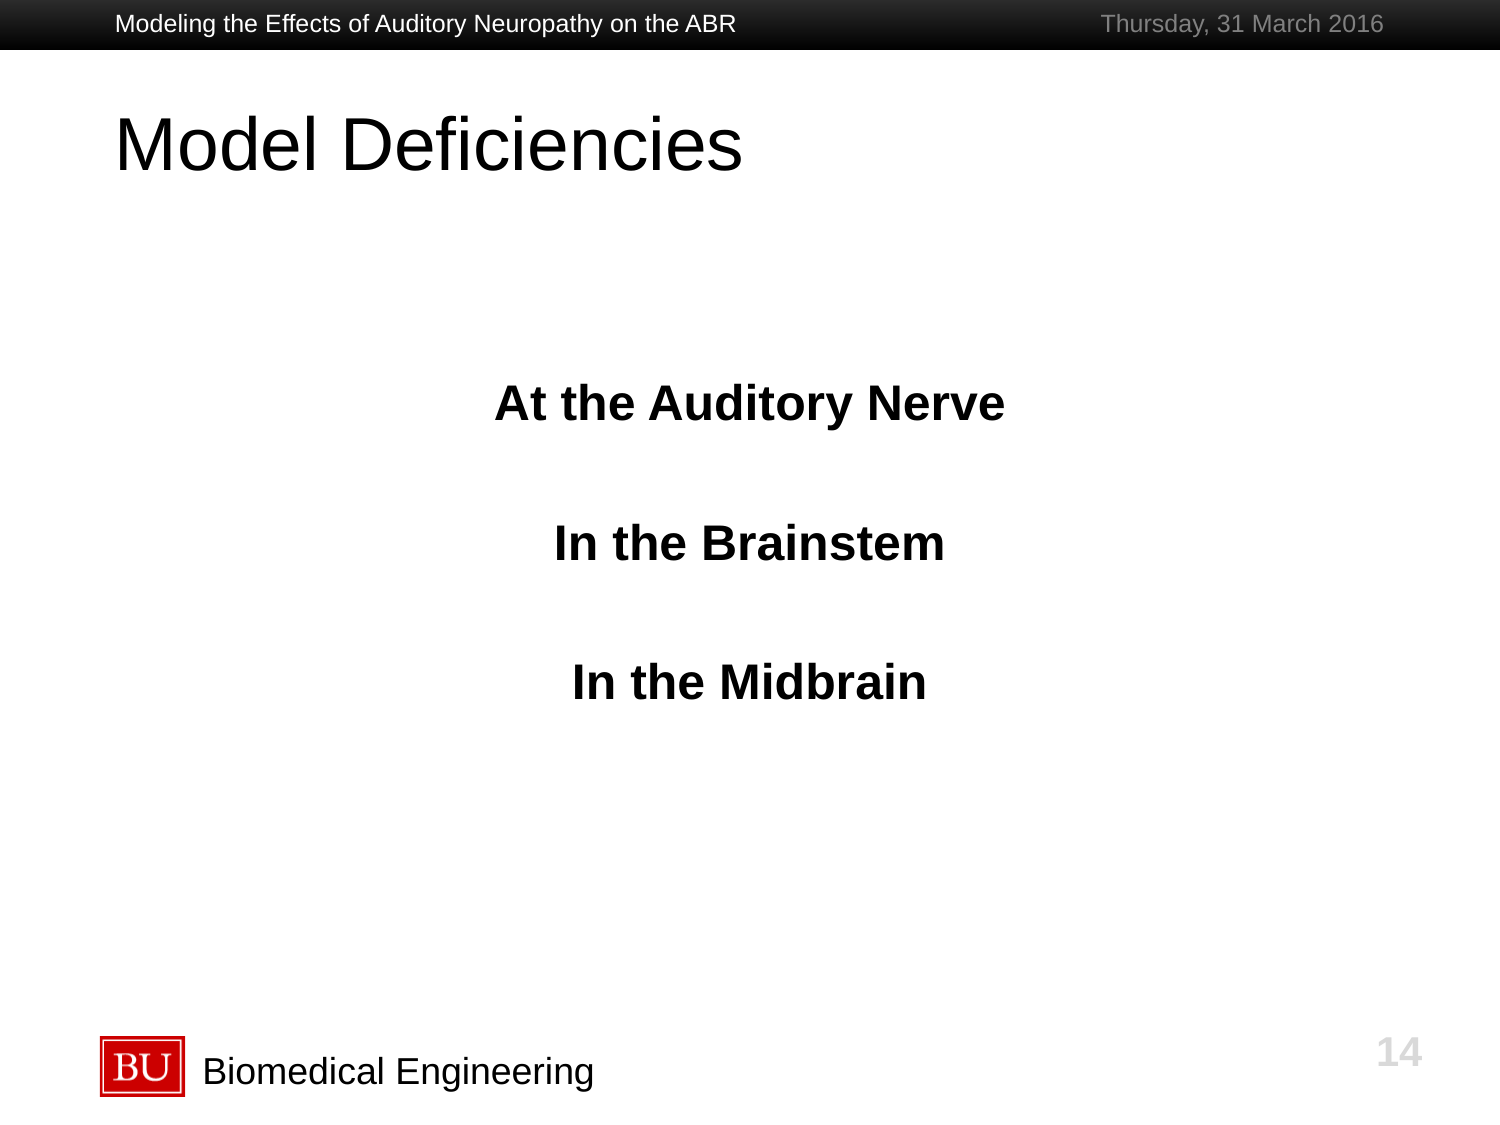

Modeling the Effects of Auditory Neuropathy on the ABR
Thursday, 31 March 2016
# Model Deficiencies
At the Auditory Nerve

In the Brainstem

In the Midbrain
14